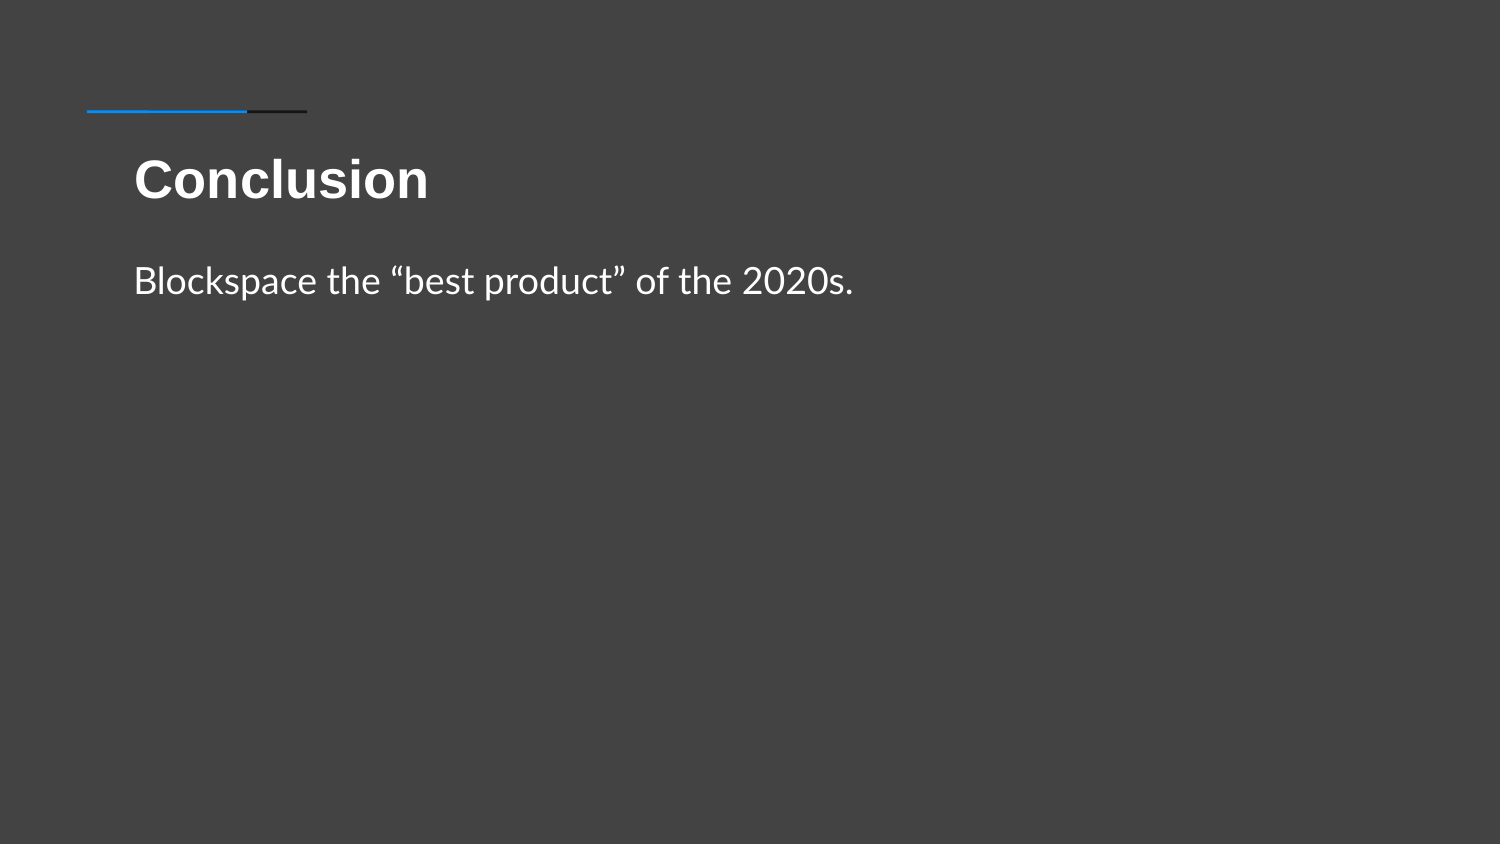

# Conclusion
Blockspace the “best product” of the 2020s.